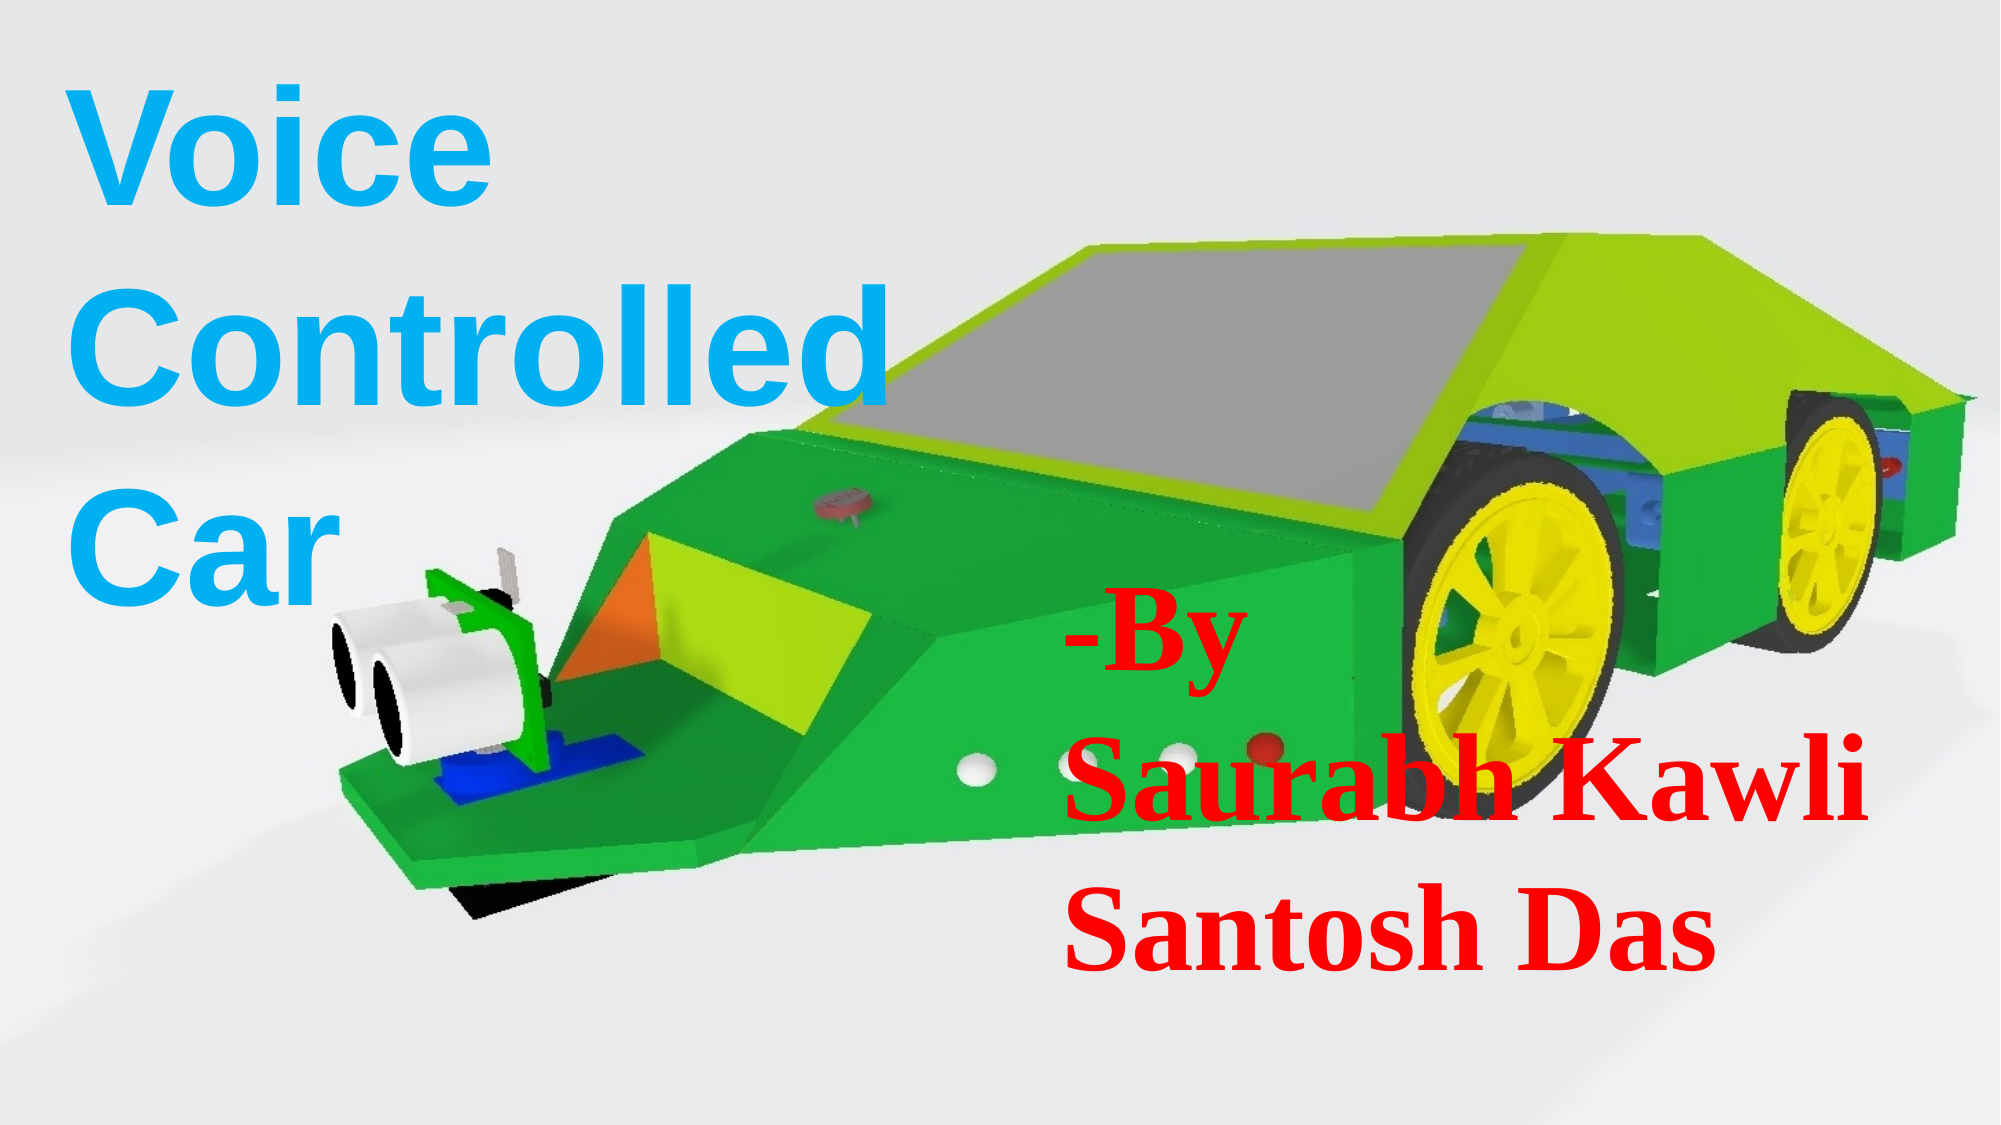

Voice
Controlled
Car
-By
Saurabh Kawli
Santosh Das